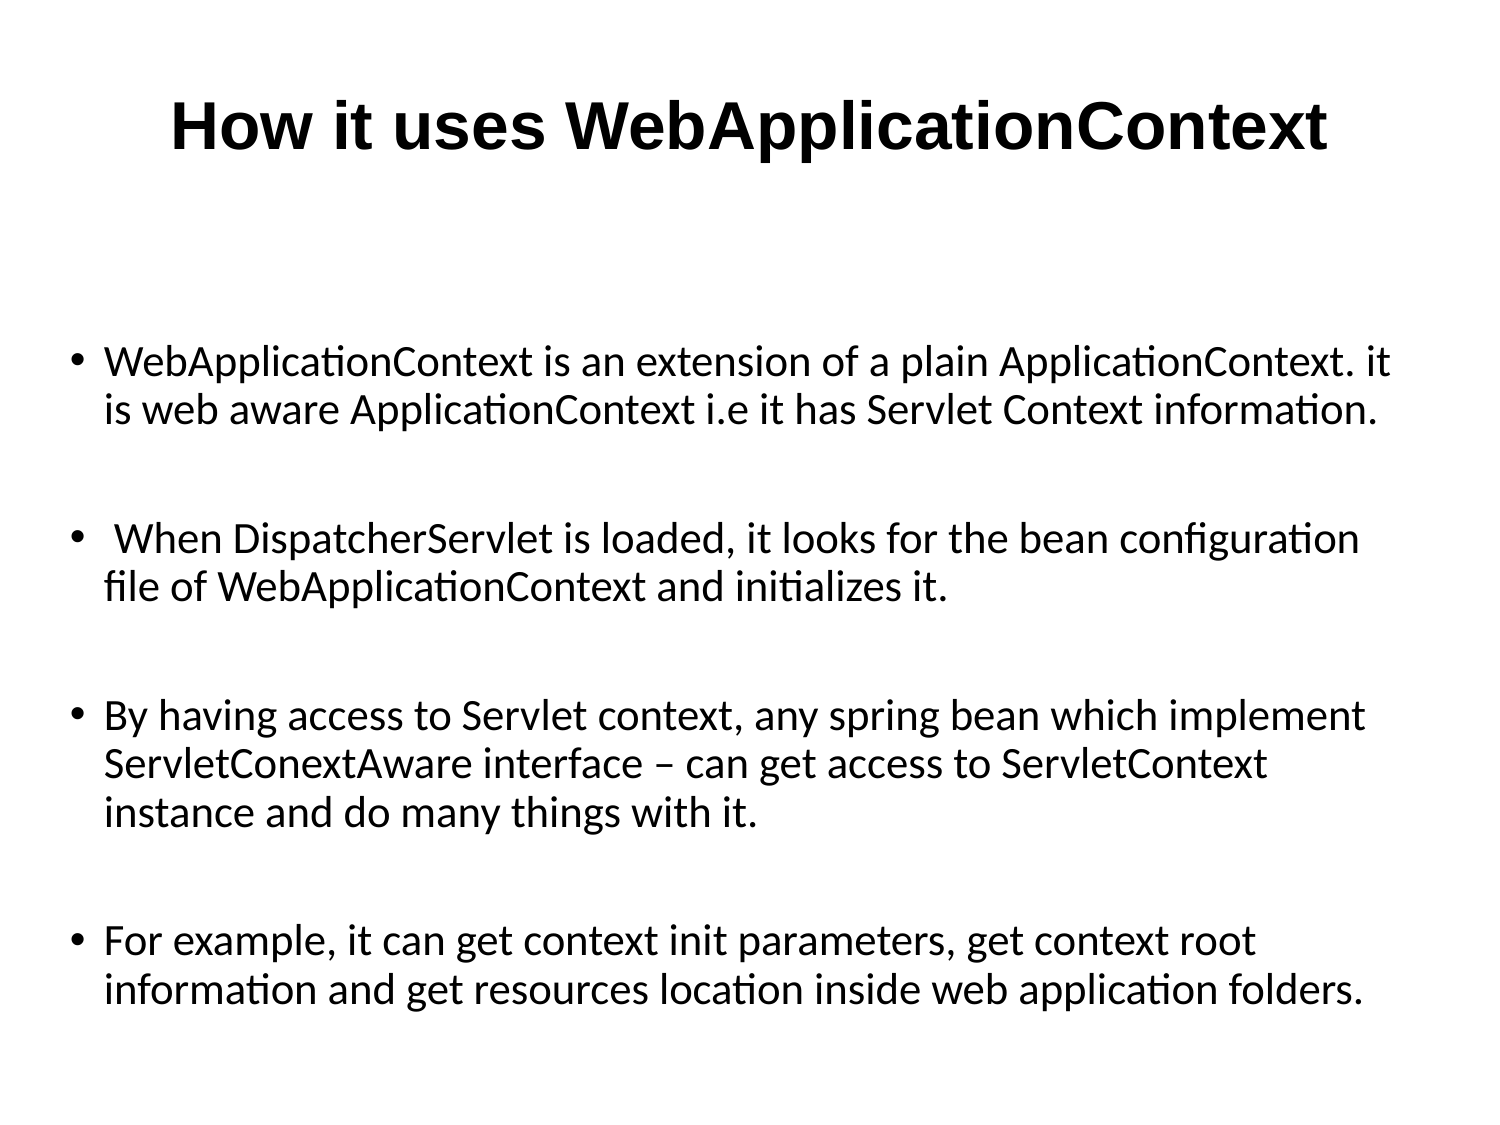

# How it uses WebApplicationContext

WebApplicationContext is an extension of a plain ApplicationContext. it is web aware ApplicationContext i.e it has Servlet Context information.

 When DispatcherServlet is loaded, it looks for the bean configuration file of WebApplicationContext and initializes it.

By having access to Servlet context, any spring bean which implement ServletConextAware interface – can get access to ServletContext instance and do many things with it.

For example, it can get context init parameters, get context root information and get resources location inside web application folders.